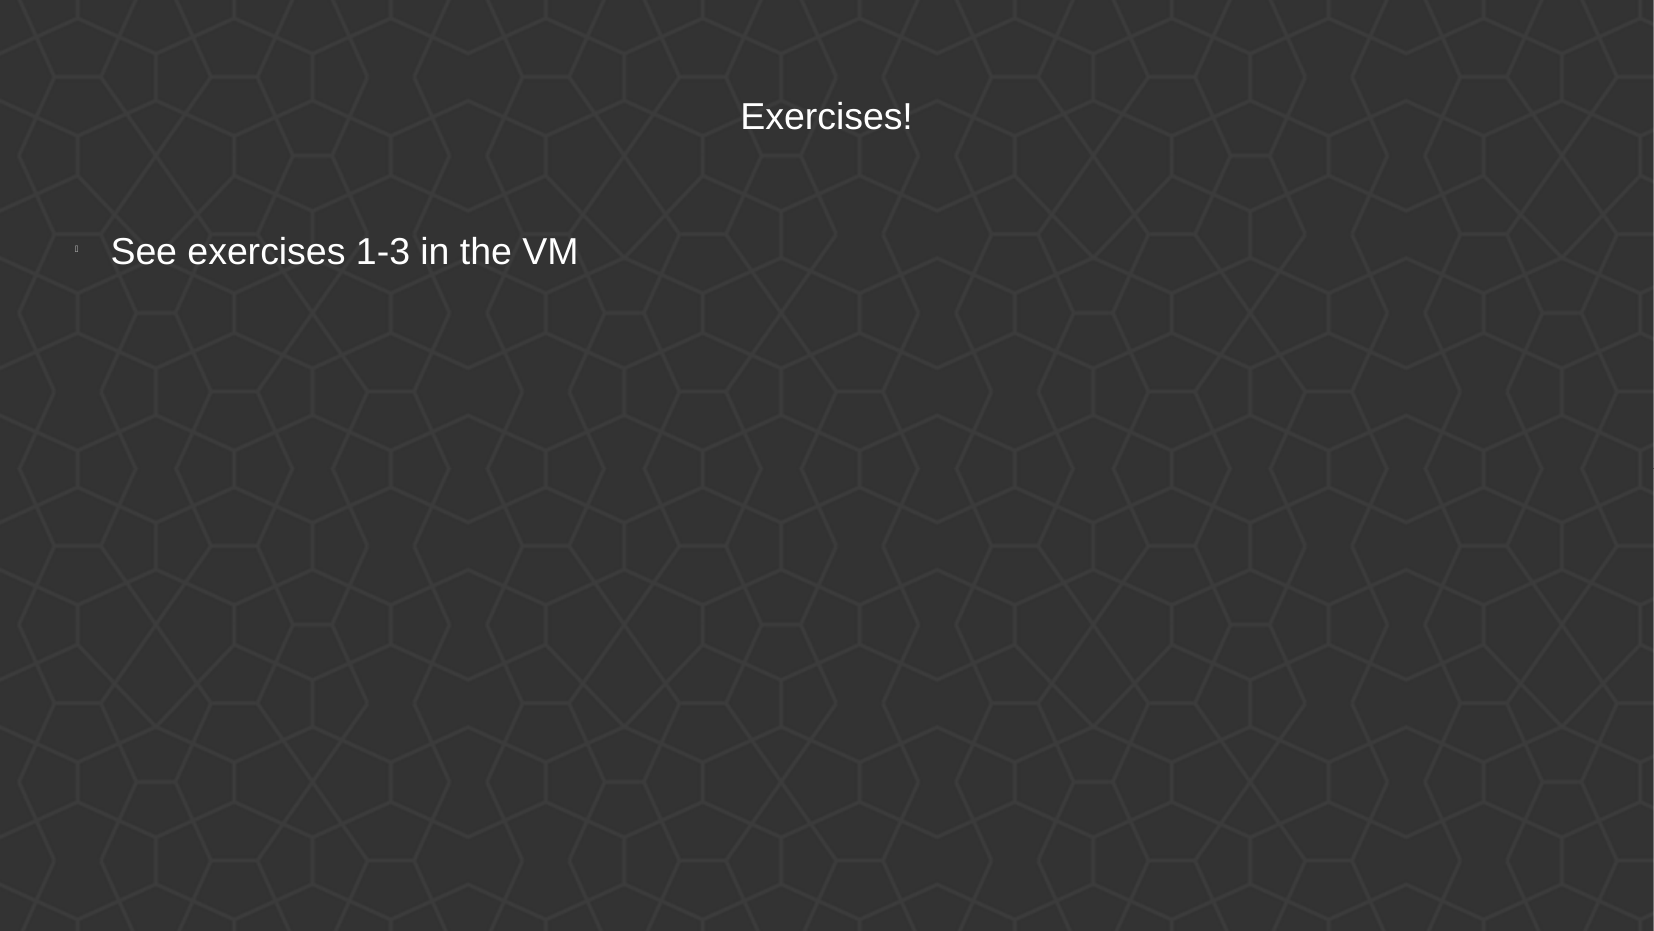

Exercises!
See exercises 1-3 in the VM